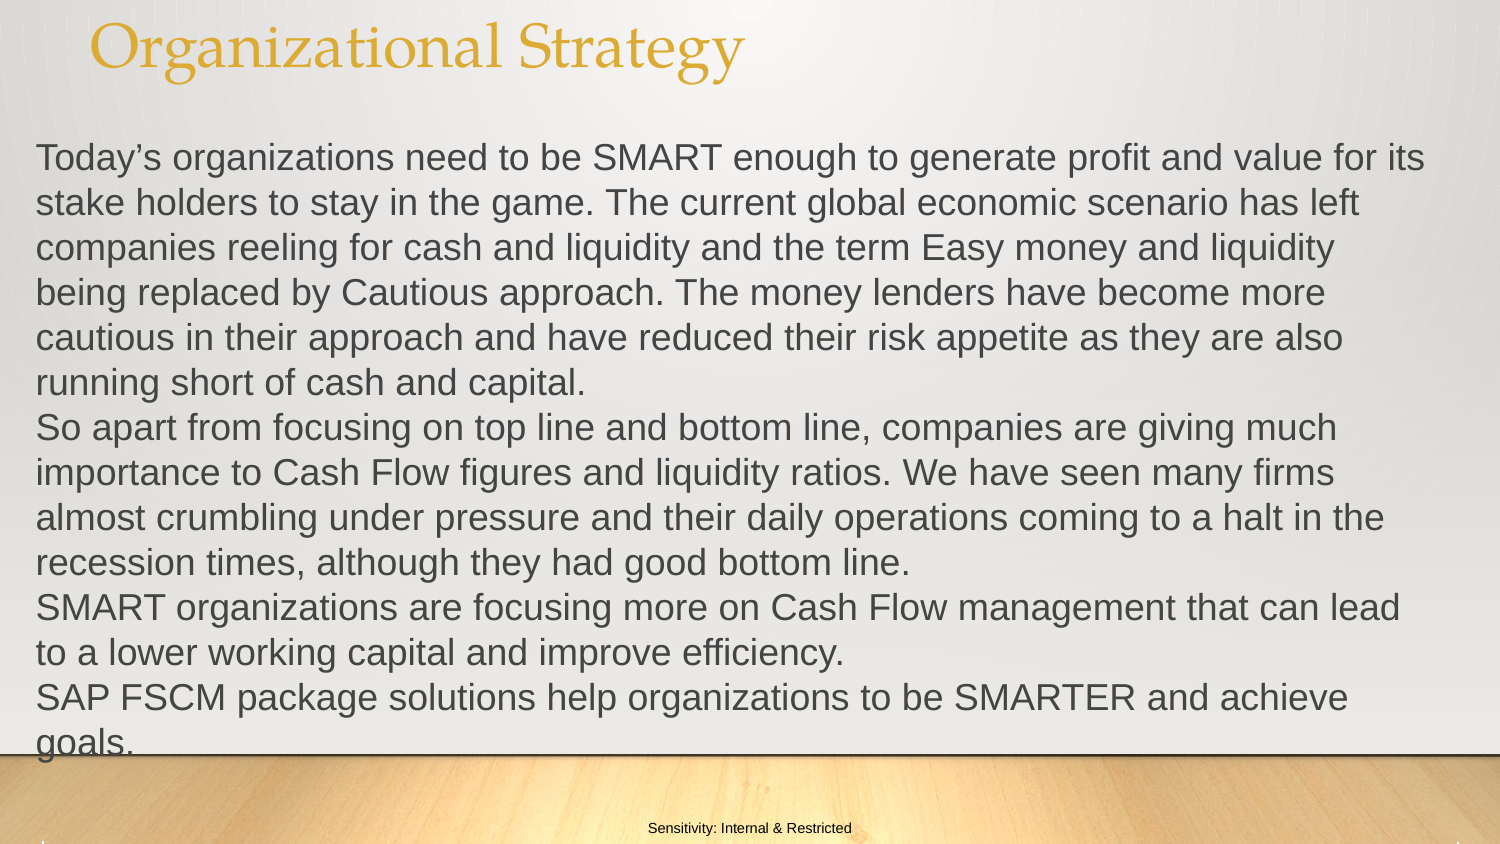

# Organizational Strategy
Today’s organizations need to be SMART enough to generate profit and value for its stake holders to stay in the game. The current global economic scenario has left companies reeling for cash and liquidity and the term Easy money and liquidity being replaced by Cautious approach. The money lenders have become more cautious in their approach and have reduced their risk appetite as they are also running short of cash and capital.
So apart from focusing on top line and bottom line, companies are giving much importance to Cash Flow figures and liquidity ratios. We have seen many firms almost crumbling under pressure and their daily operations coming to a halt in the recession times, although they had good bottom line.
SMART organizations are focusing more on Cash Flow management that can lead to a lower working capital and improve efficiency.
SAP FSCM package solutions help organizations to be SMARTER and achieve goals.